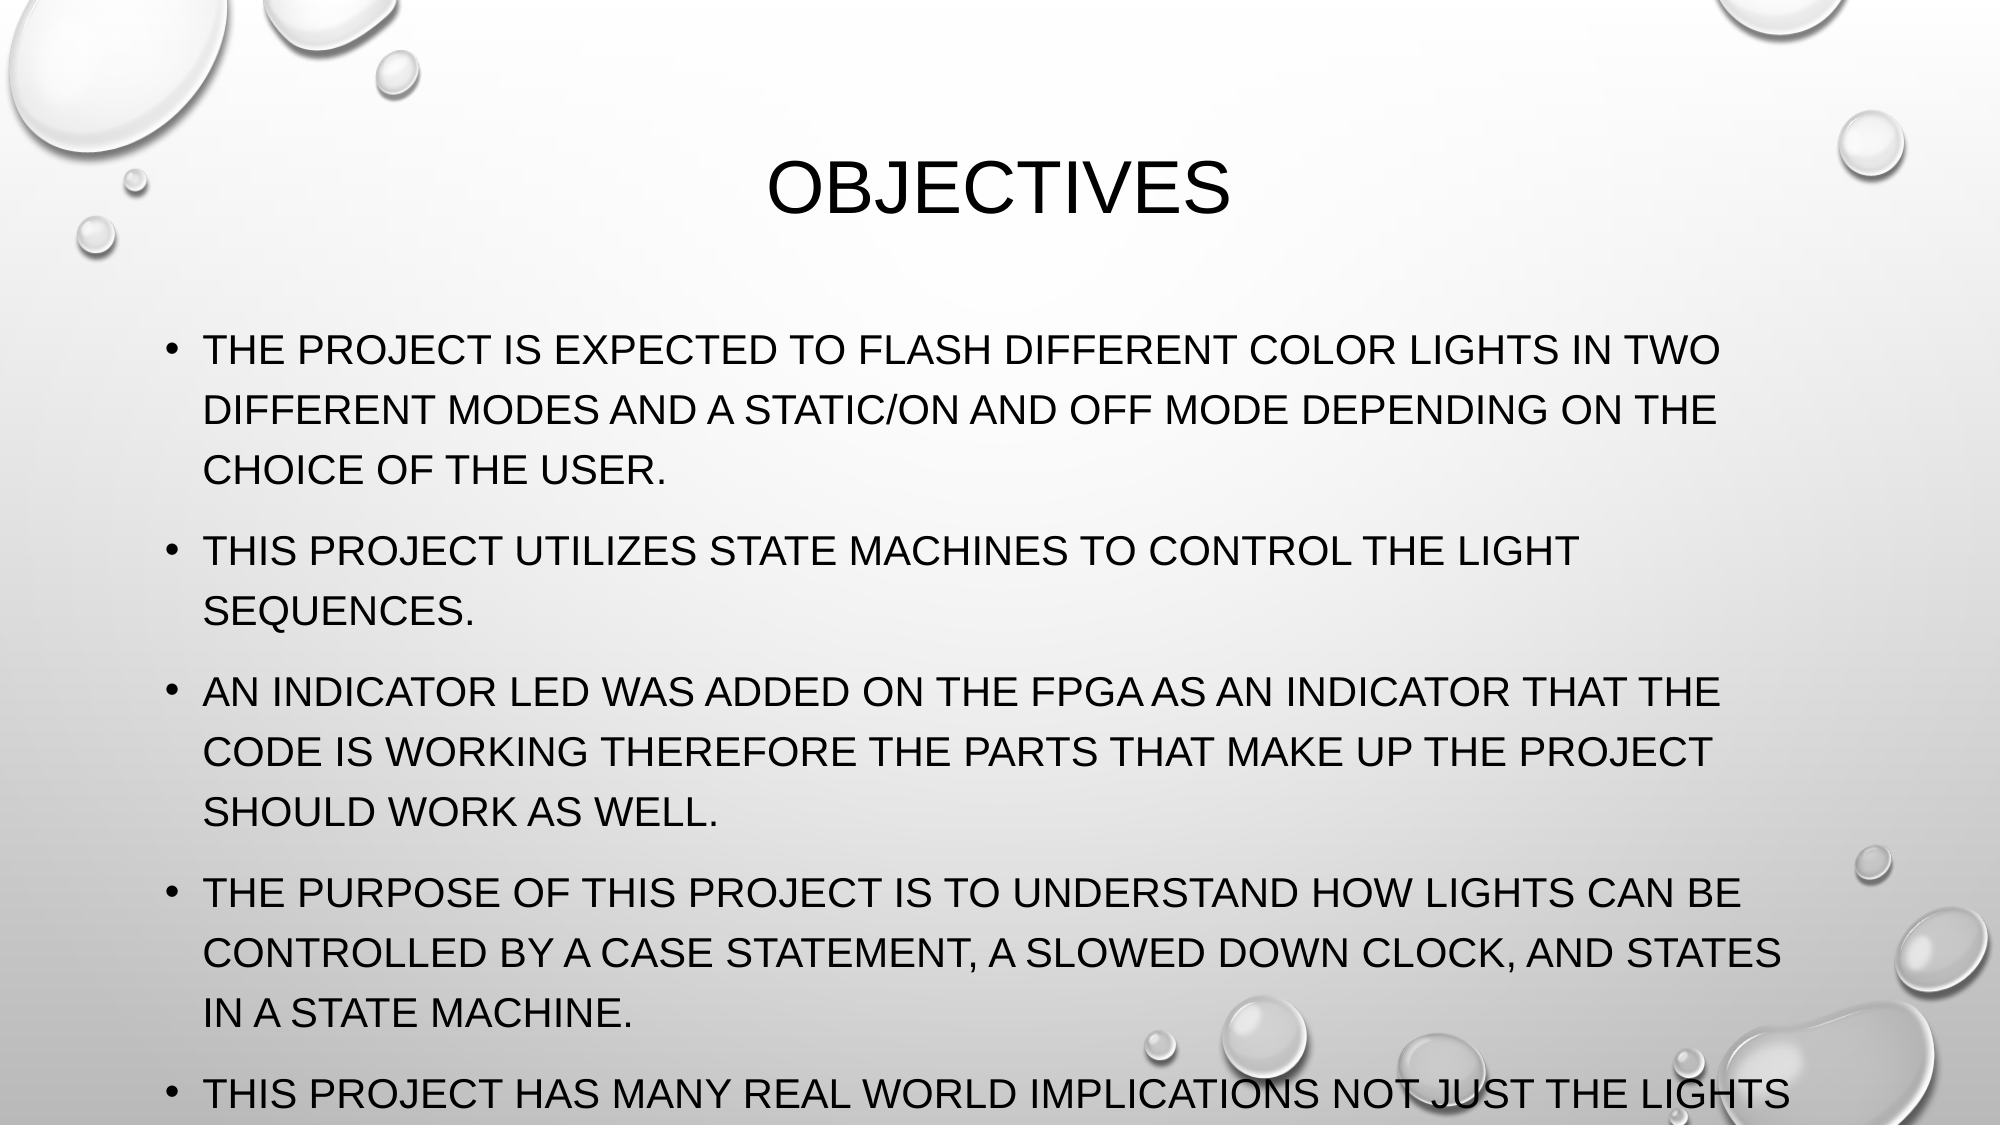

# Objectives
The project is expected to flash different color lights in two different modes and a static/on and off mode depending on the choice of the user.
This project utilizes state machines to control the light sequences.
An indicator LED was added on the FPGA as an indicator that the code is working therefore the parts that make up the project should work as well.
The purpose of this project is to understand how lights can be controlled by a case statement, a slowed down clock, and states in a state machine.
This project has many real world implications not just the lights at holiday time.